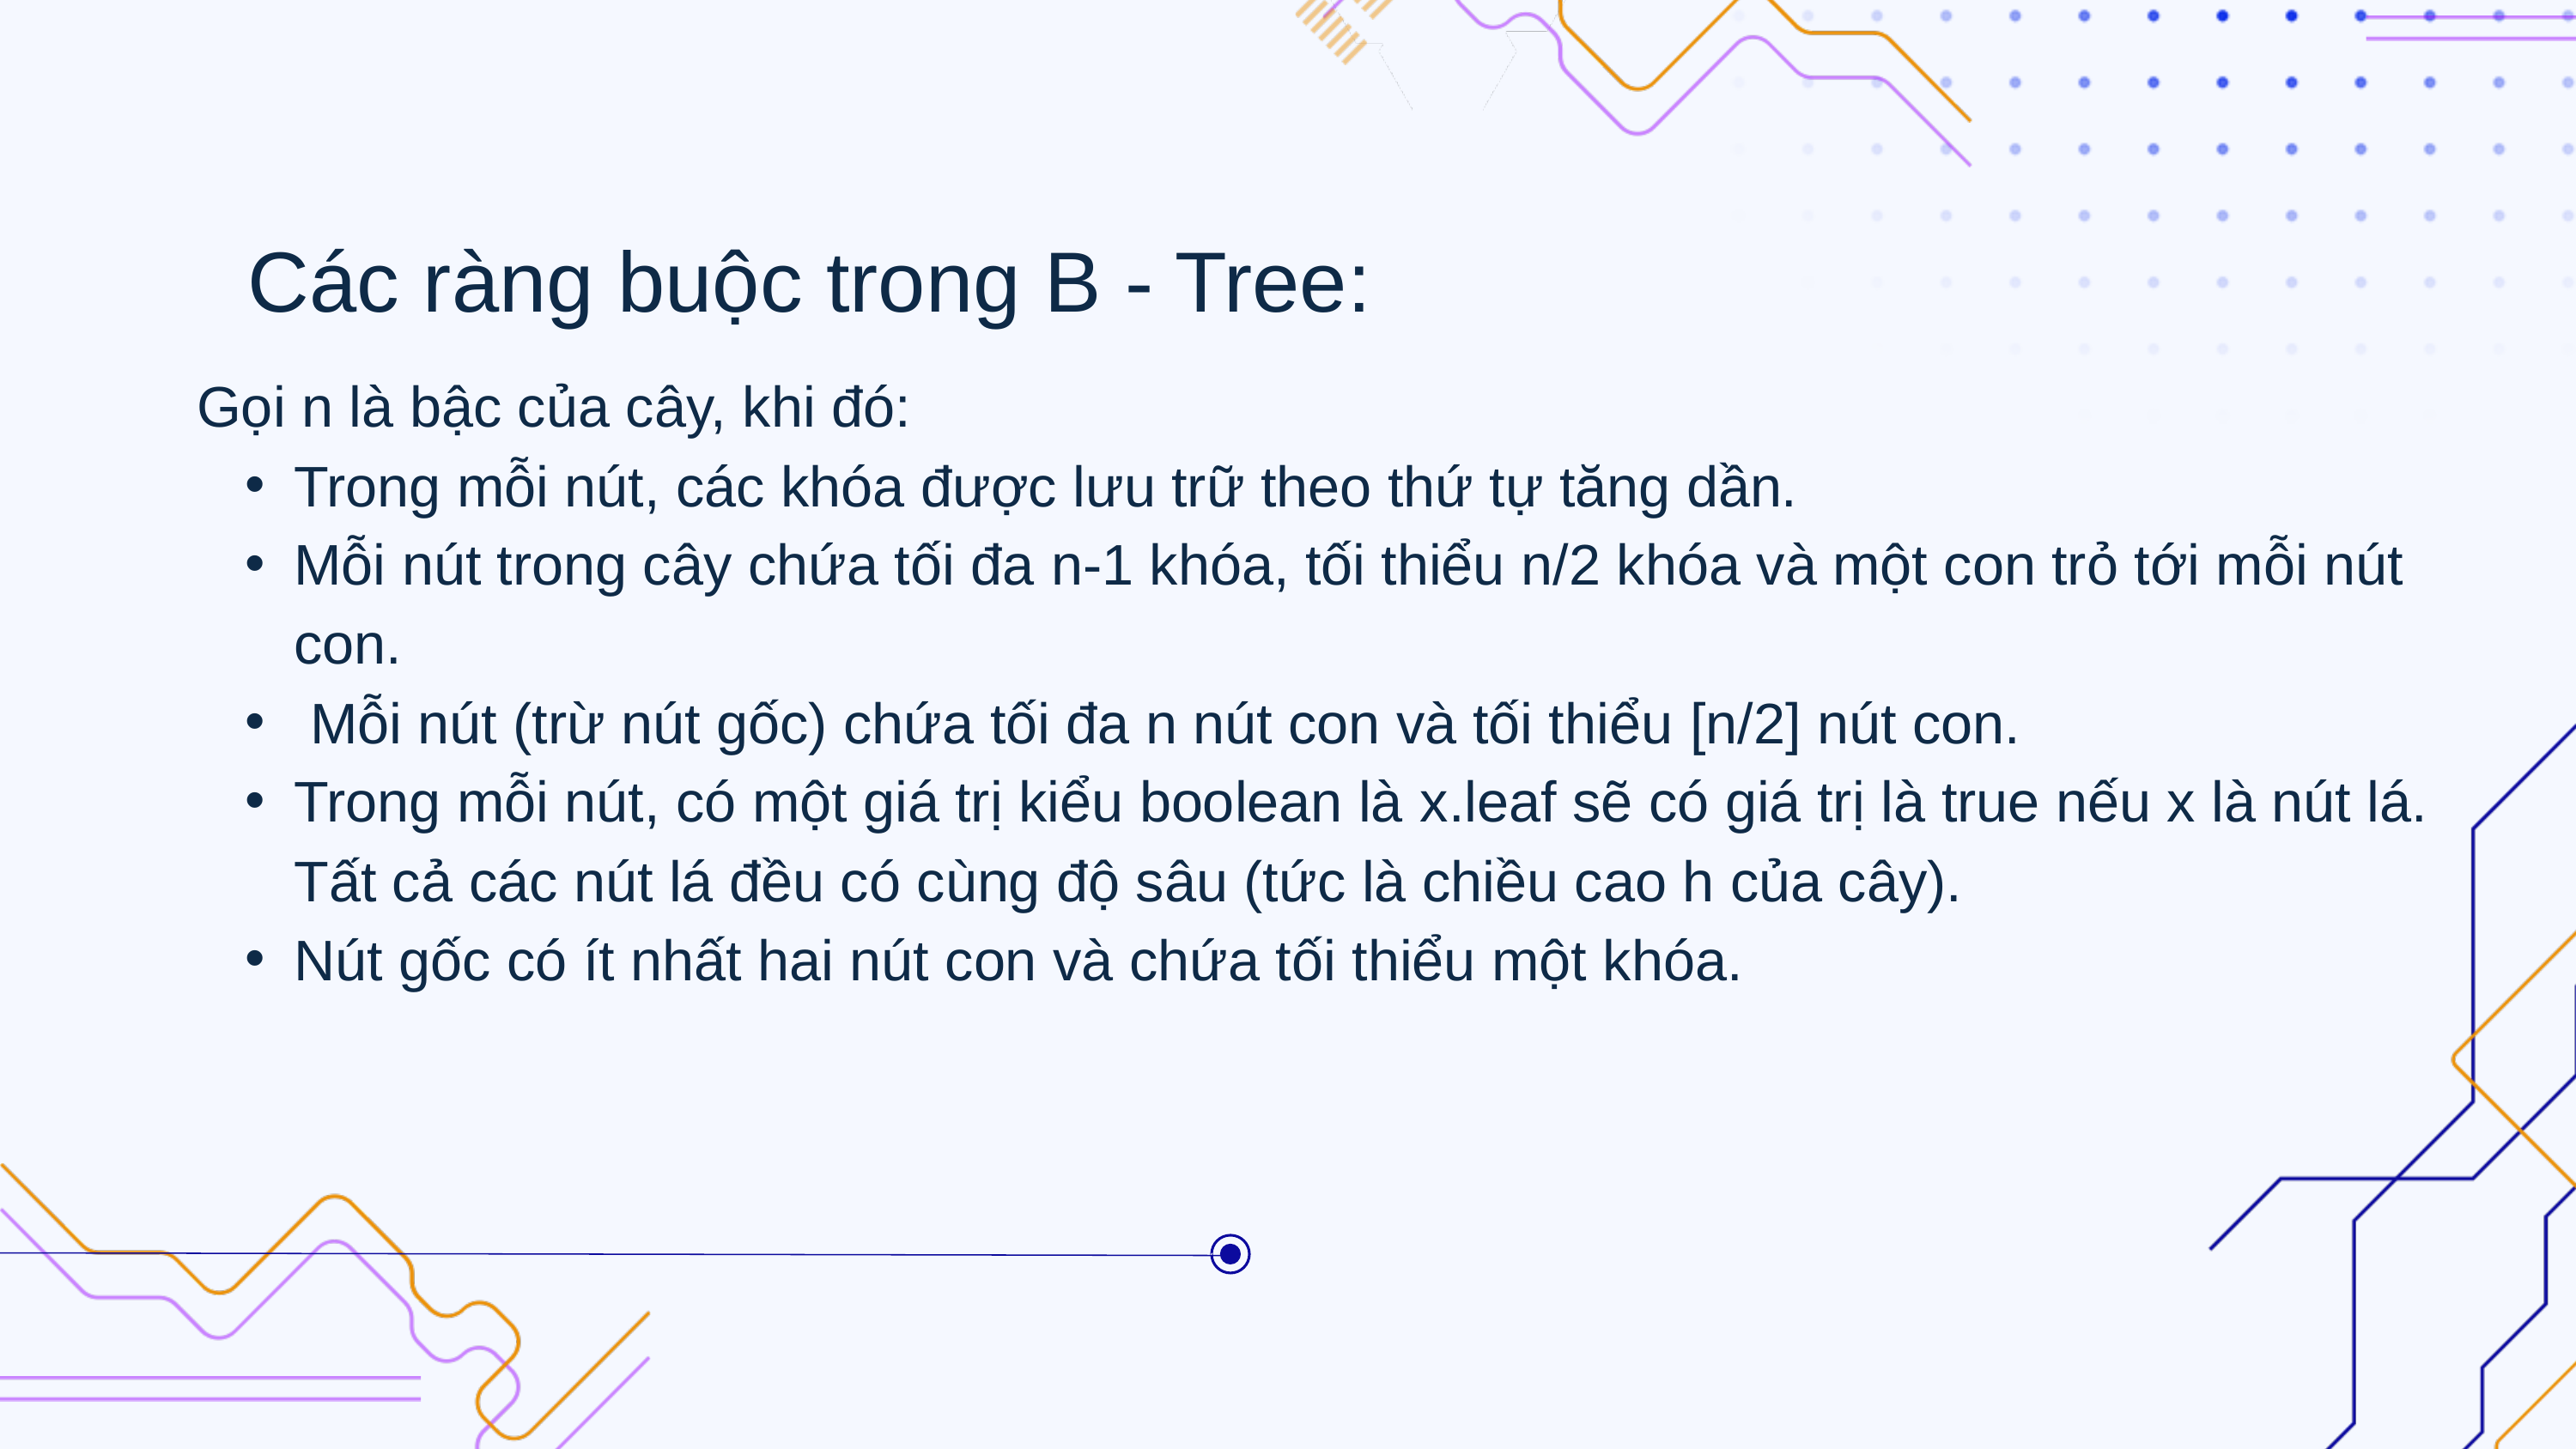

Các ràng buộc trong B - Tree:
Gọi n là bậc của cây, khi đó:
Trong mỗi nút, các khóa được lưu trữ theo thứ tự tăng dần.
Mỗi nút trong cây chứa tối đa n-1 khóa, tối thiểu n/2 khóa và một con trỏ tới mỗi nút con.
 Mỗi nút (trừ nút gốc) chứa tối đa n nút con và tối thiểu [n/2] nút con.
Trong mỗi nút, có một giá trị kiểu boolean là x.leaf sẽ có giá trị là true nếu x là nút lá. Tất cả các nút lá đều có cùng độ sâu (tức là chiều cao h của cây).
Nút gốc có ít nhất hai nút con và chứa tối thiểu một khóa.